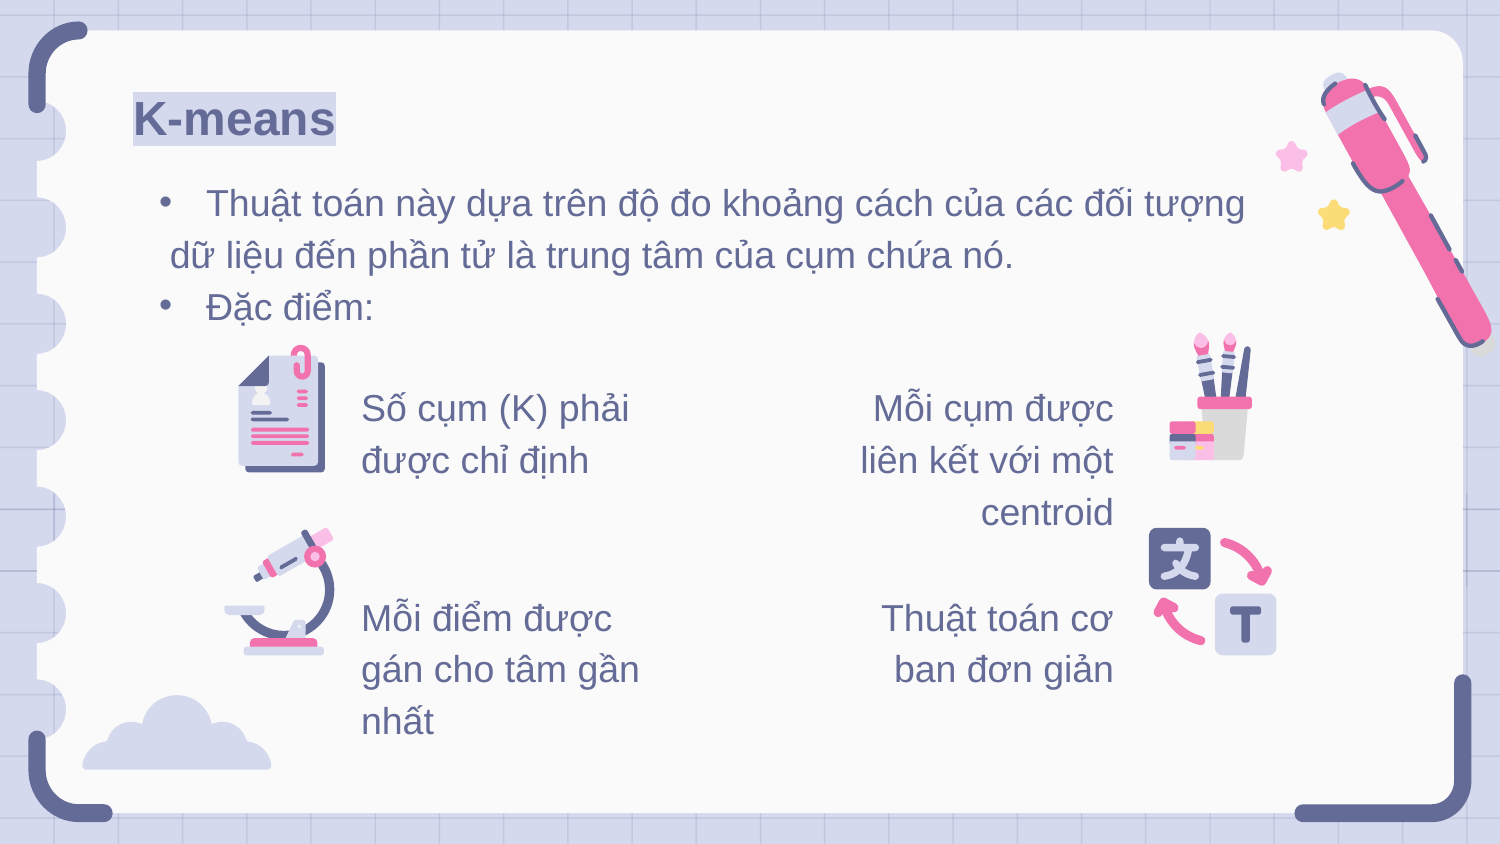

# K-means

Thuật toán này dựa trên độ đo khoảng cách của các đối tượng
 dữ liệu đến phần tử là trung tâm của cụm chứa nó.
Đặc điểm:

Số cụm (K) phải được chỉ định
Mỗi cụm được liên kết với một centroid

Mỗi điểm được gán cho tâm gần nhất
Thuật toán cơ ban đơn giản